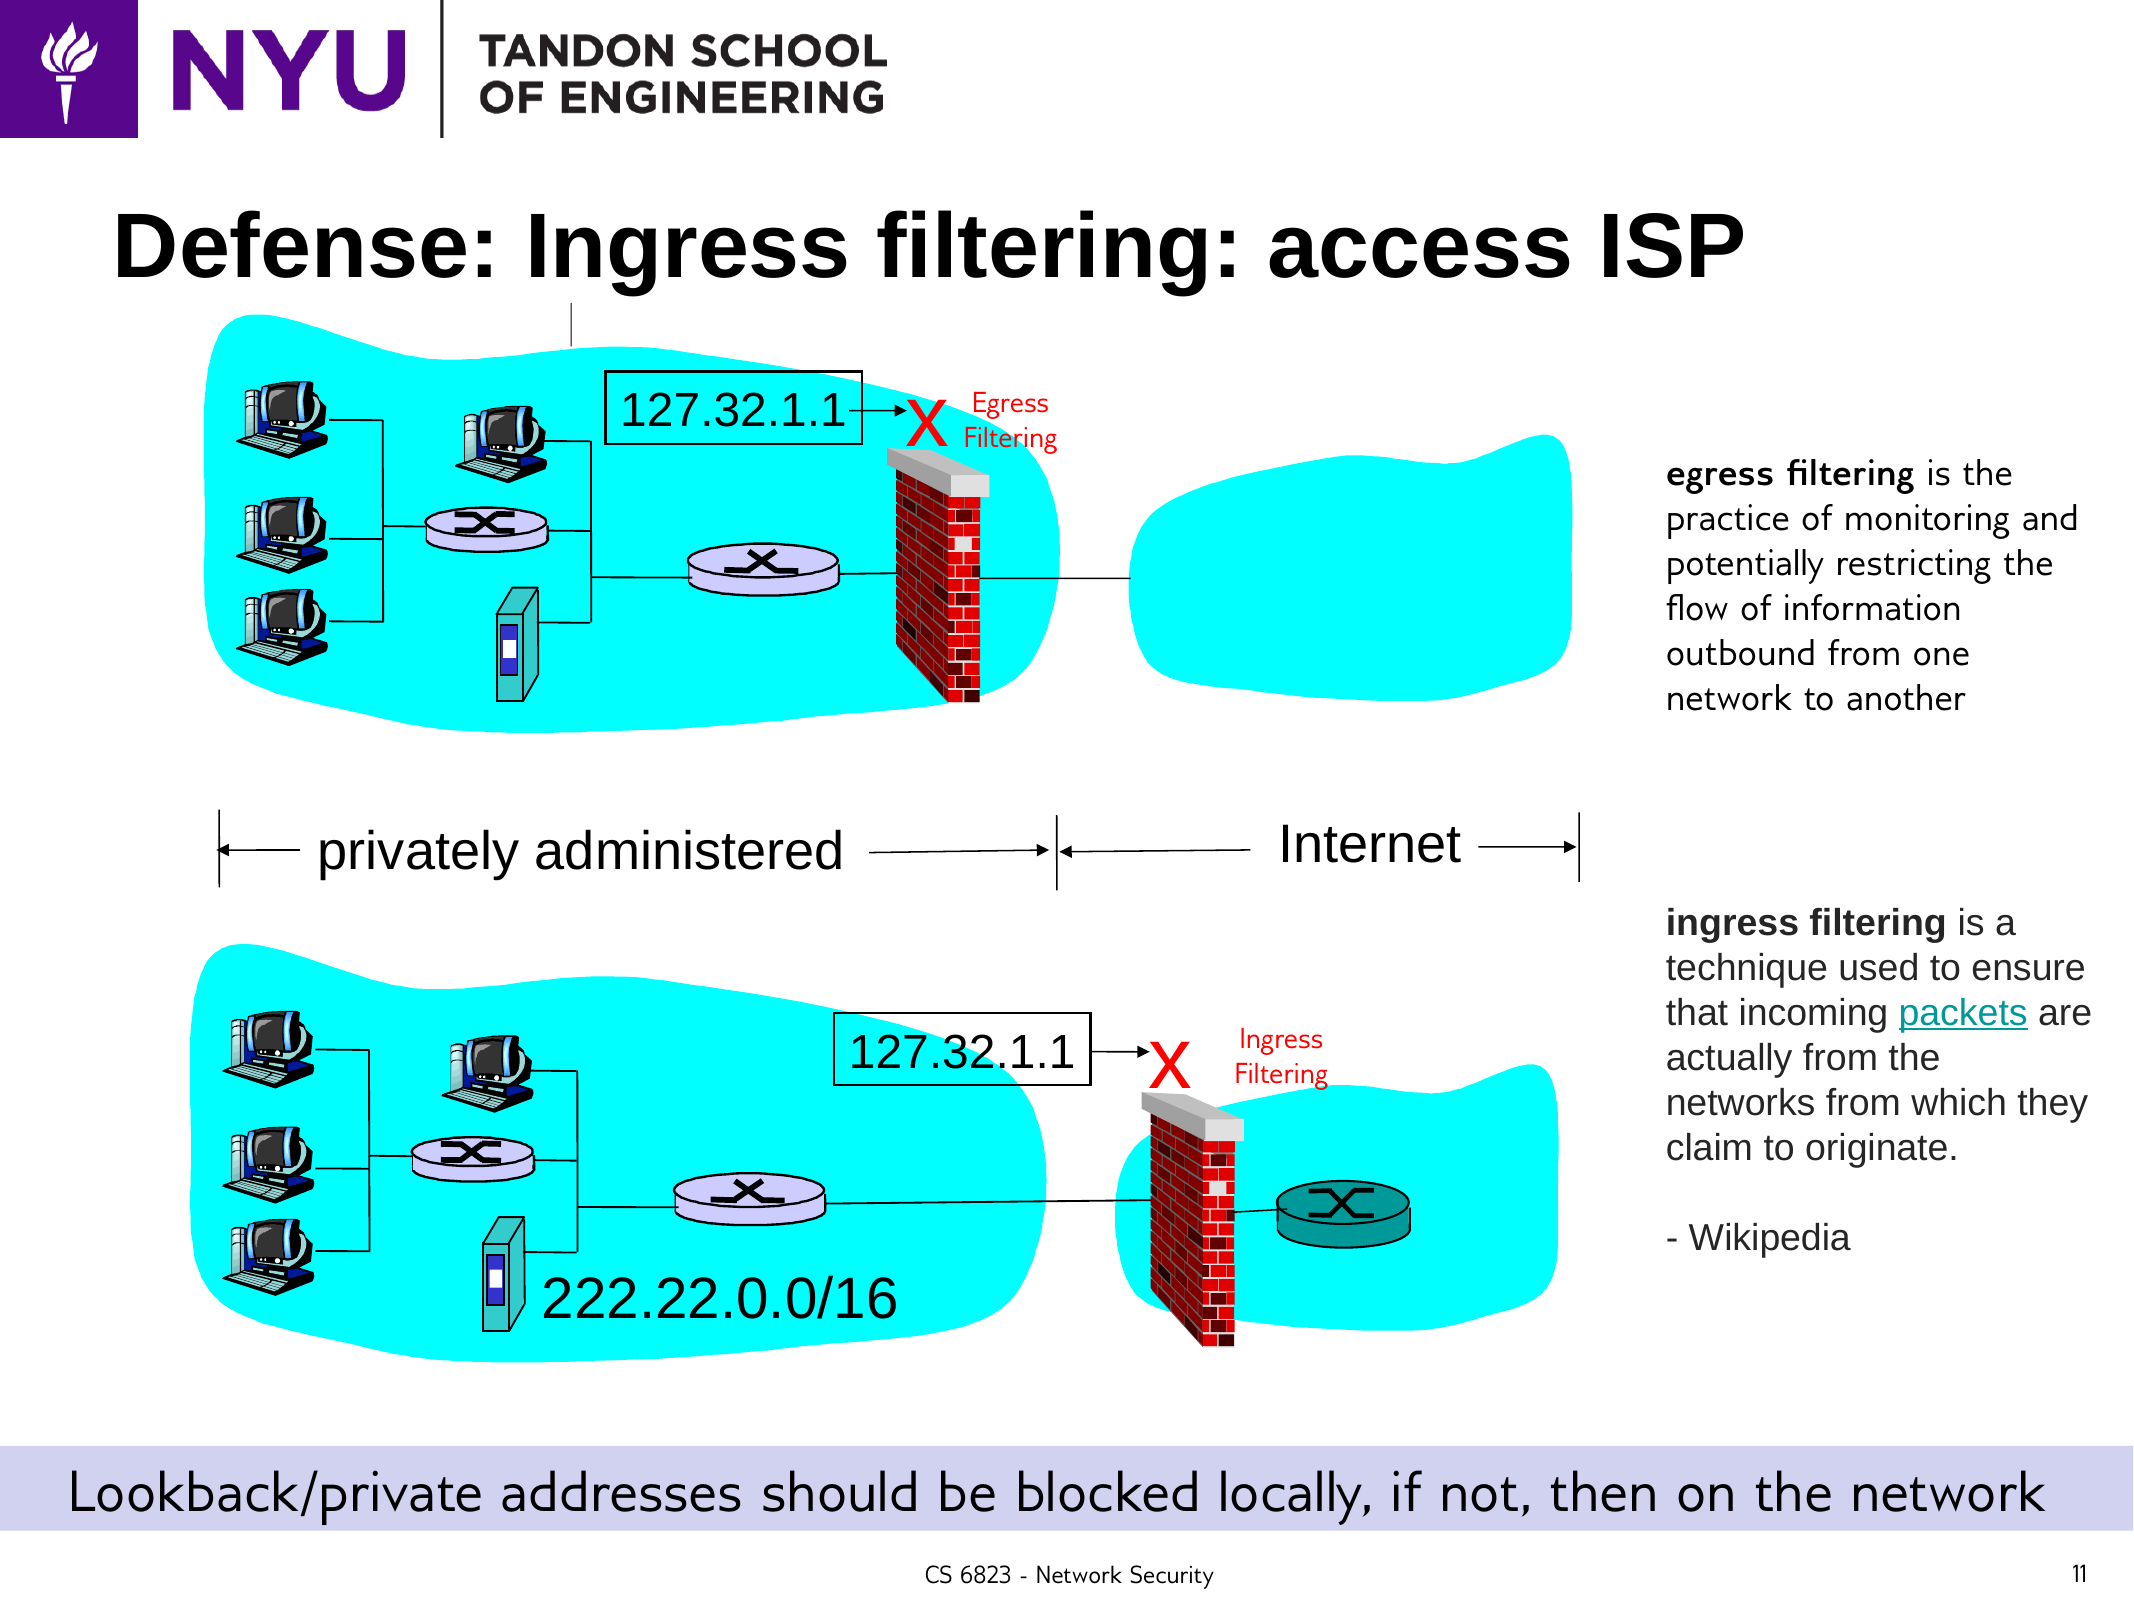

# Defense: Ingress filtering: access ISP

x
127.32.1.1

Egress
Filtering
egress filtering is the practice of monitoring and potentially restricting the flow of information outbound from one network to another

ingress filtering is a technique used to ensure that incoming packets are actually from the networks from which they claim to originate.

- Wikipedia

Internet
privately administered

x
127.32.1.1

Ingress
Filtering

222.22.0.0/16

Lookback/private addresses should be blocked locally, if not, then on the network
11